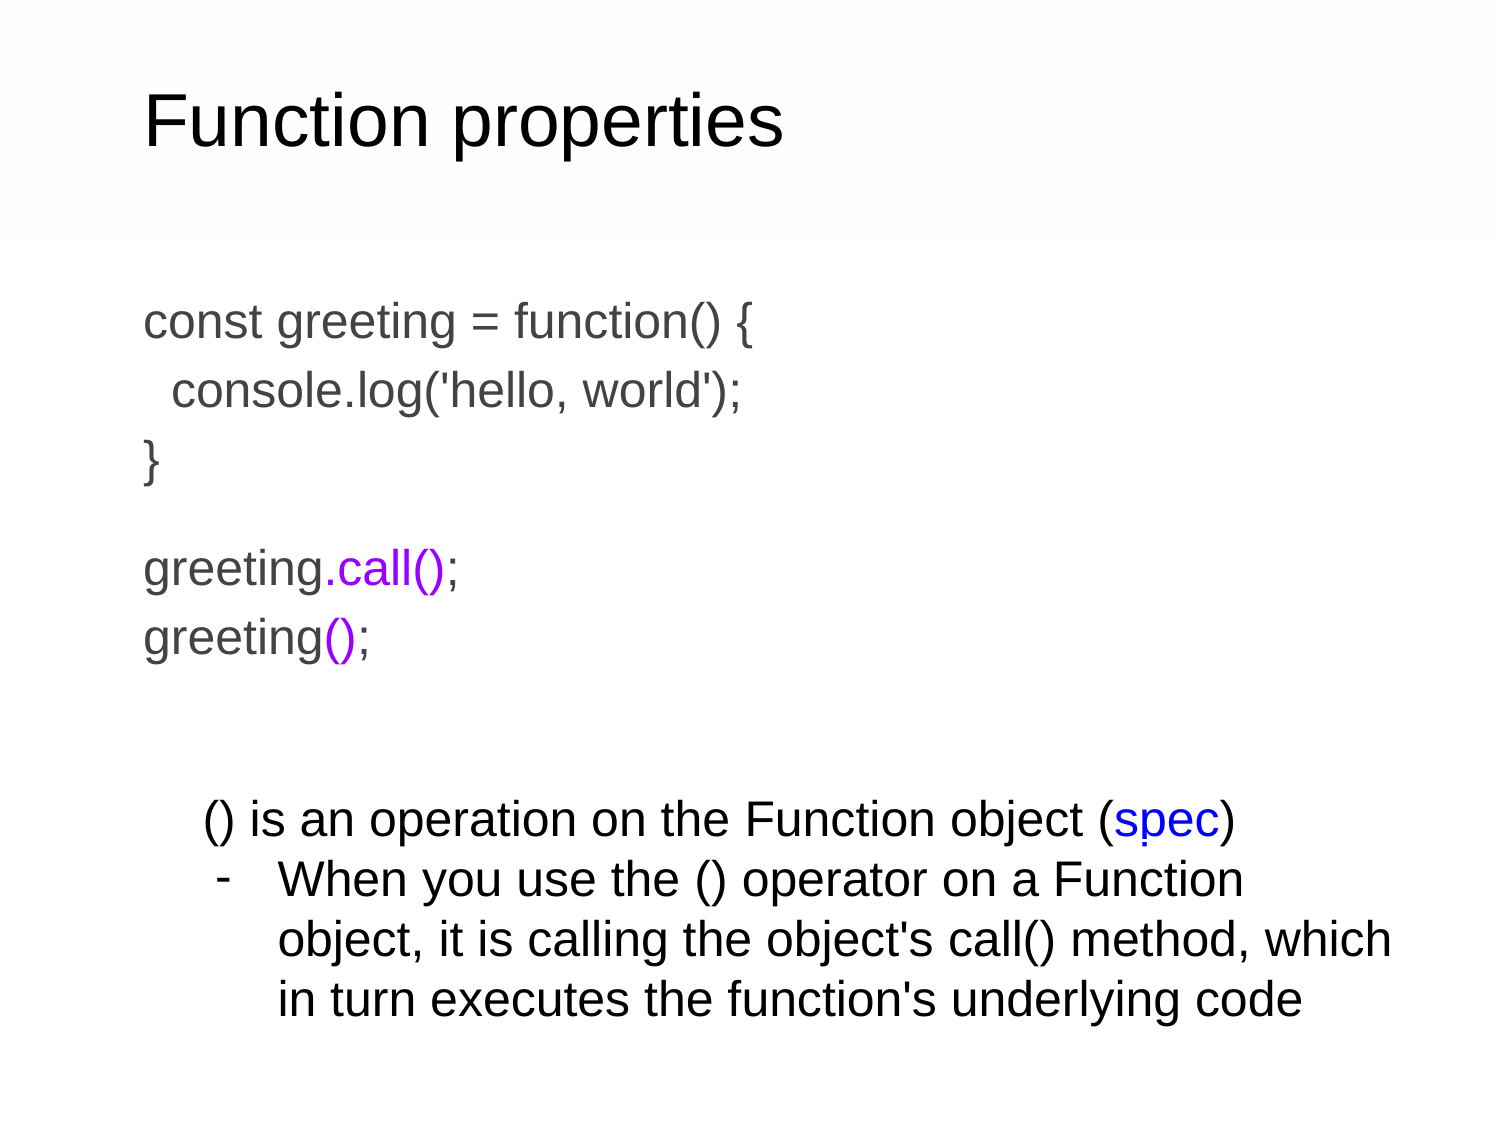

Function properties
const greeting = function() {
  console.log('hello, world');
}

greeting.call();
greeting();
() is an operation on the Function object (spec)
When you use the () operator on a Function object, it is calling the object's call() method, which in turn executes the function's underlying code